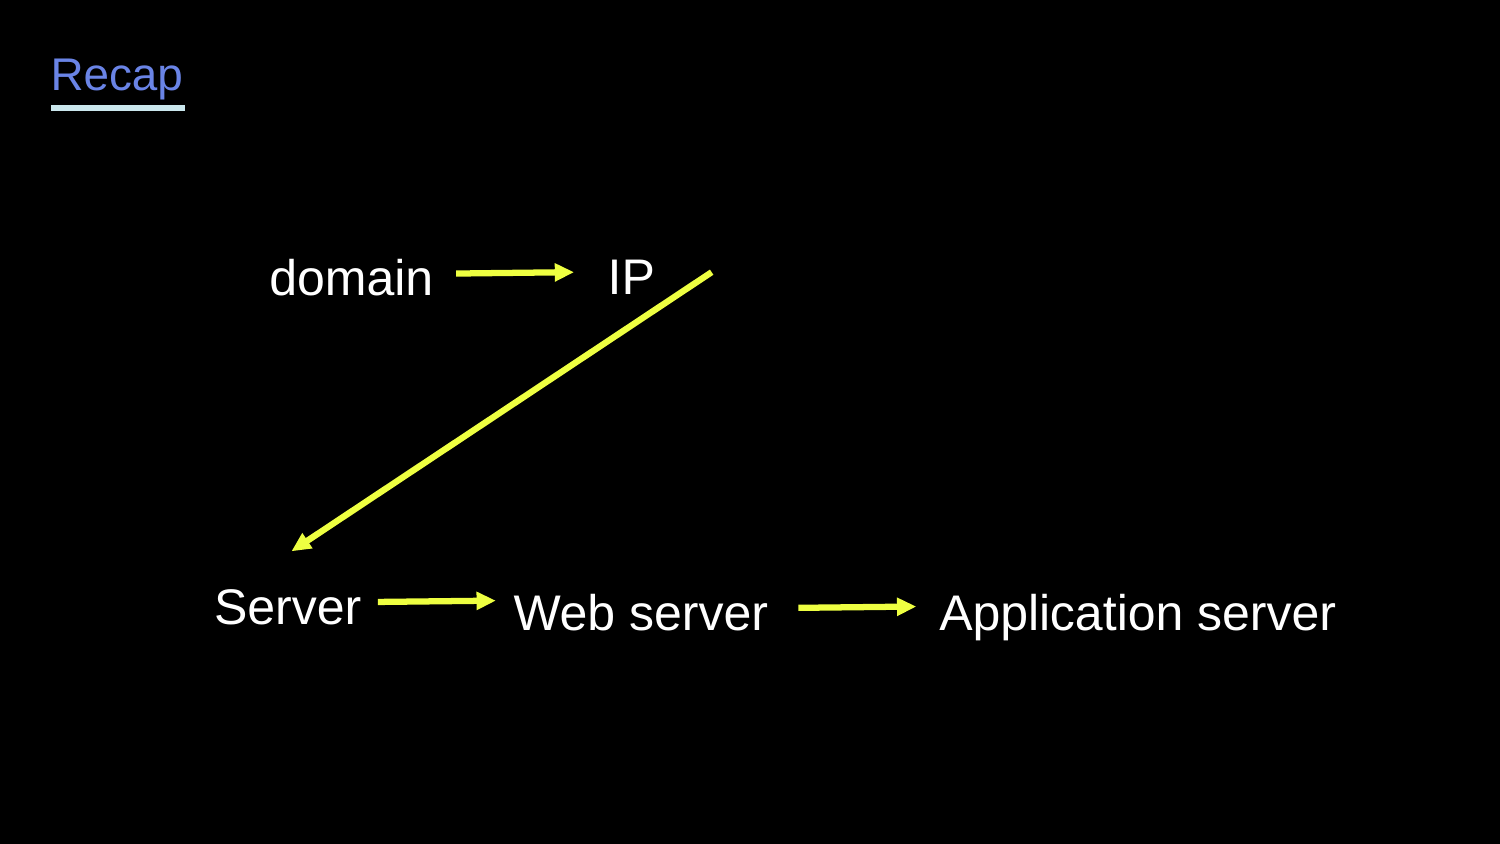

Recap
IP
domain

Server
Web server
Application server